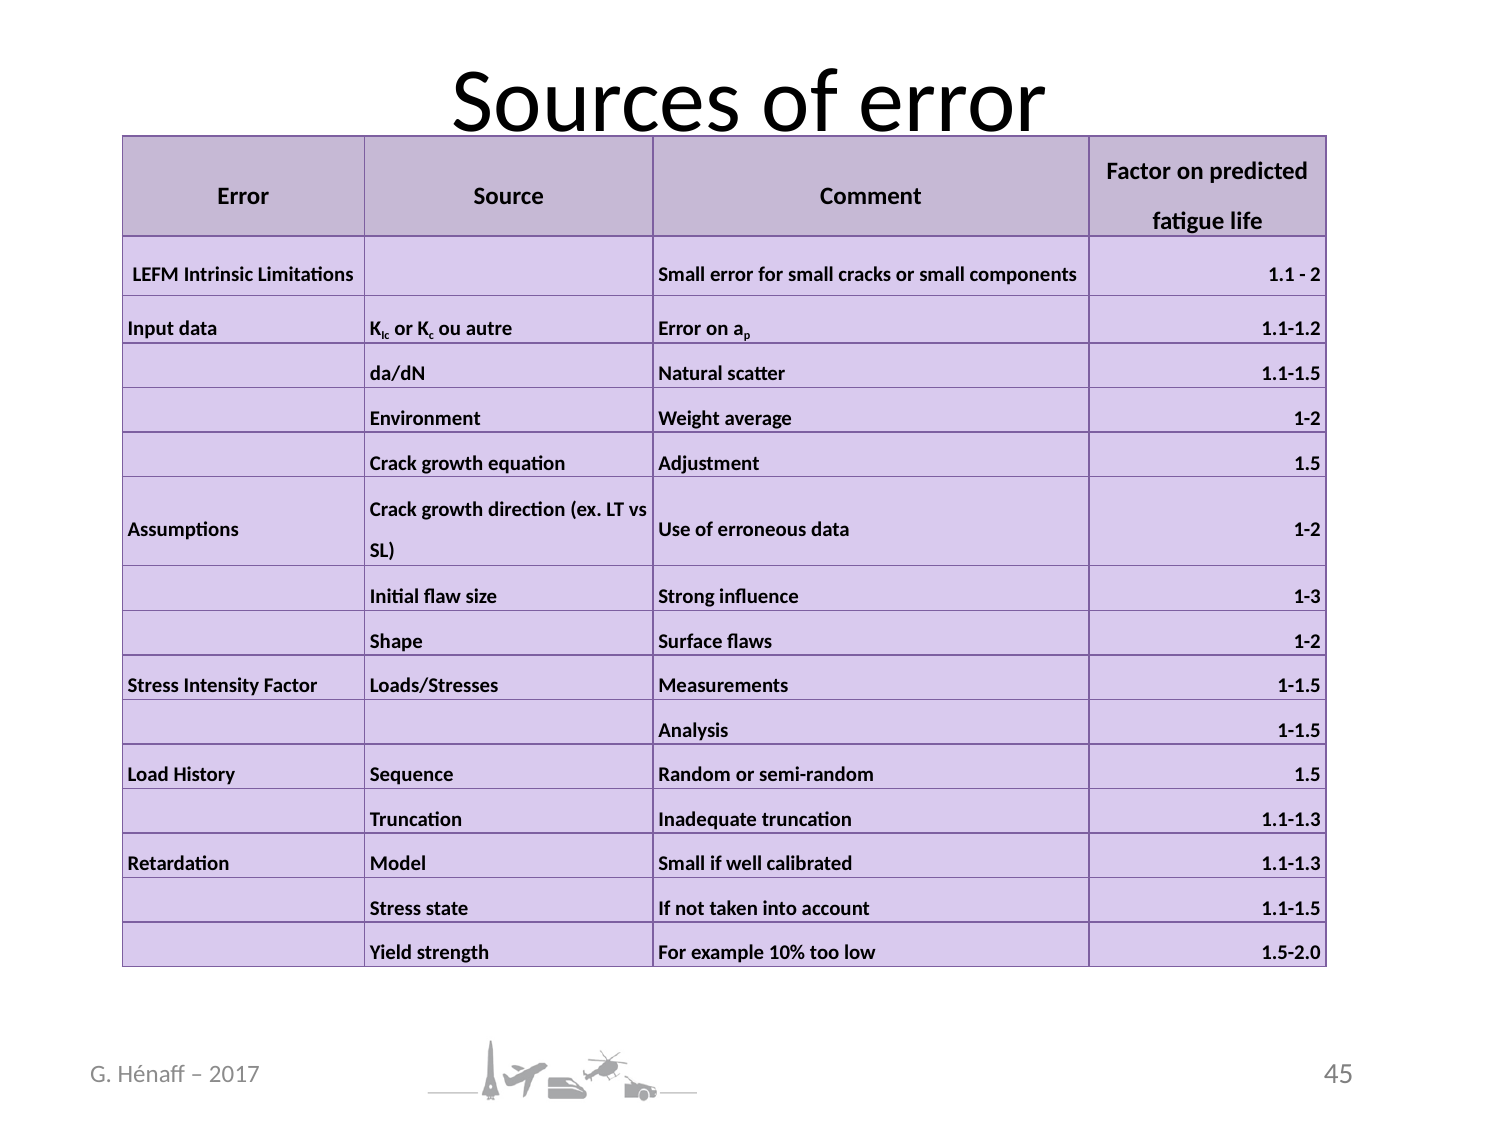

# Sources of error
| Error | Source | Comment | Factor on predicted fatigue life |
| --- | --- | --- | --- |
| LEFM Intrinsic Limitations |  | Small error for small cracks or small components | 1.1 - 2 |
| Input data | KIc or Kc ou autre | Error on ap | 1.1-1.2 |
|  | da/dN | Natural scatter | 1.1-1.5 |
|  | Environment | Weight average | 1-2 |
|  | Crack growth equation | Adjustment | 1.5 |
| Assumptions | Crack growth direction (ex. LT vs SL) | Use of erroneous data | 1-2 |
|  | Initial flaw size | Strong influence | 1-3 |
|  | Shape | Surface flaws | 1-2 |
| Stress Intensity Factor | Loads/Stresses | Measurements | 1-1.5 |
|  |  | Analysis | 1-1.5 |
| Load History | Sequence | Random or semi-random | 1.5 |
|  | Truncation | Inadequate truncation | 1.1-1.3 |
| Retardation | Model | Small if well calibrated | 1.1-1.3 |
|  | Stress state | If not taken into account | 1.1-1.5 |
|  | Yield strength | For example 10% too low | 1.5-2.0 |
G. Hénaff – 2017